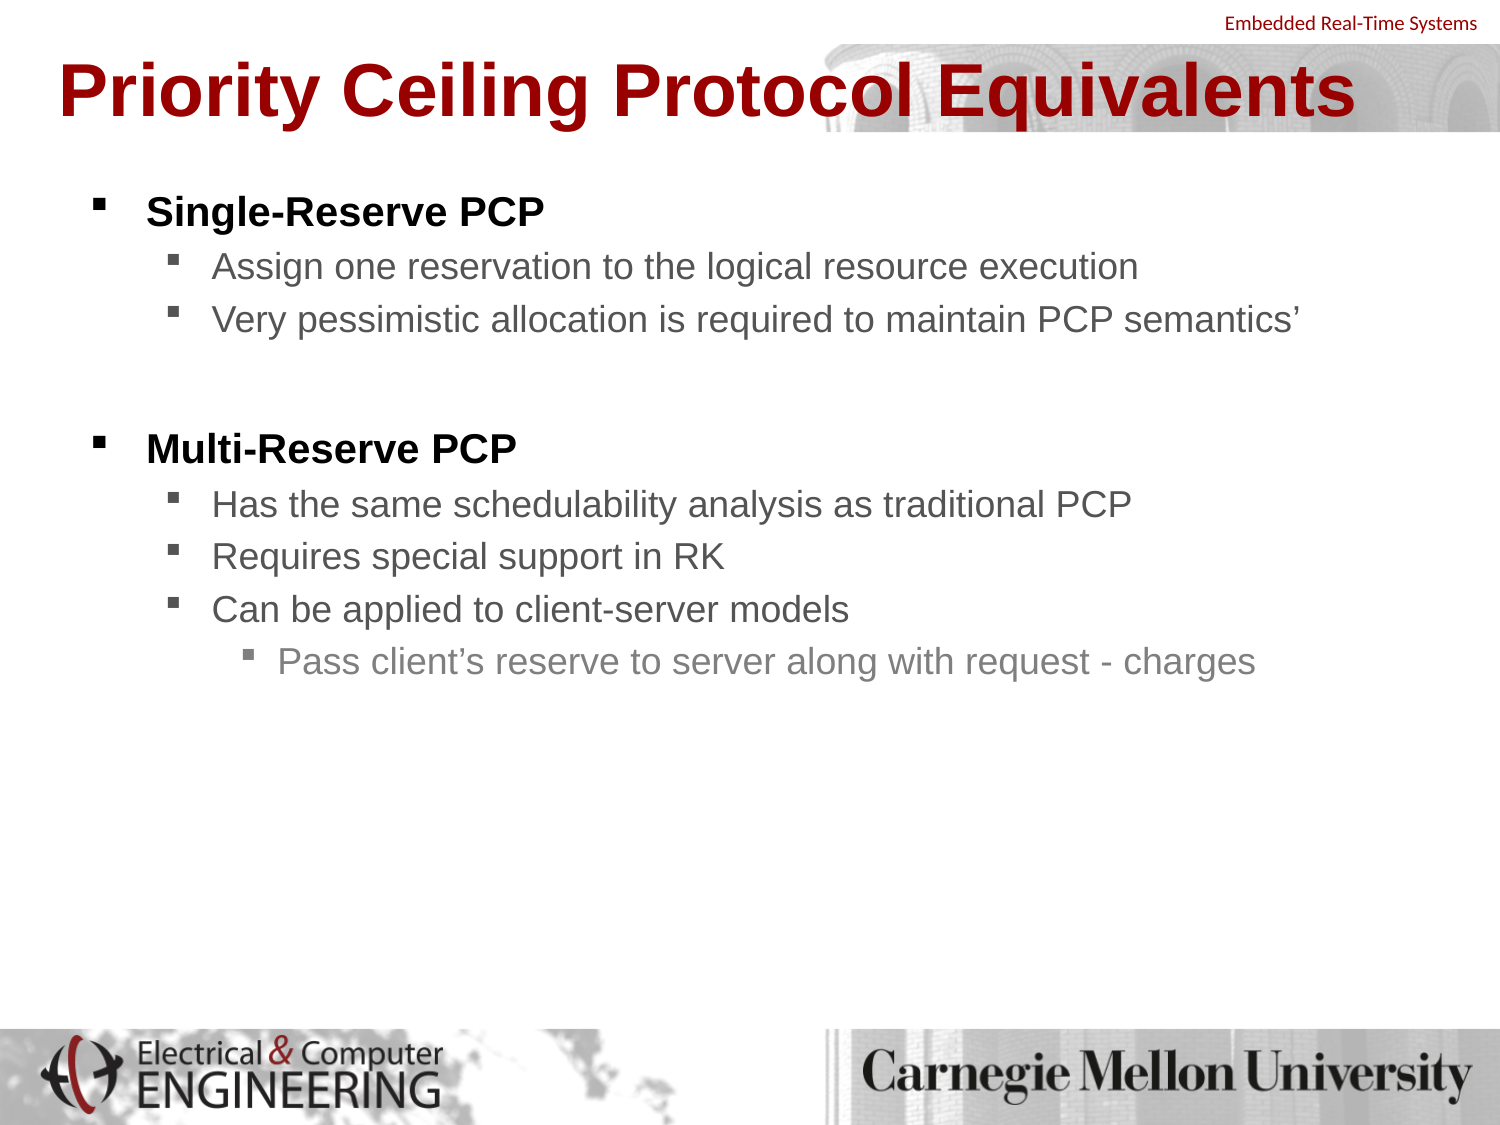

# Priority Ceiling Protocol Equivalents
Single-Reserve PCP
Assign one reservation to the logical resource execution
Very pessimistic allocation is required to maintain PCP semantics’

Multi-Reserve PCP
Has the same schedulability analysis as traditional PCP
Requires special support in RK
Can be applied to client-server models
Pass client’s reserve to server along with request - charges